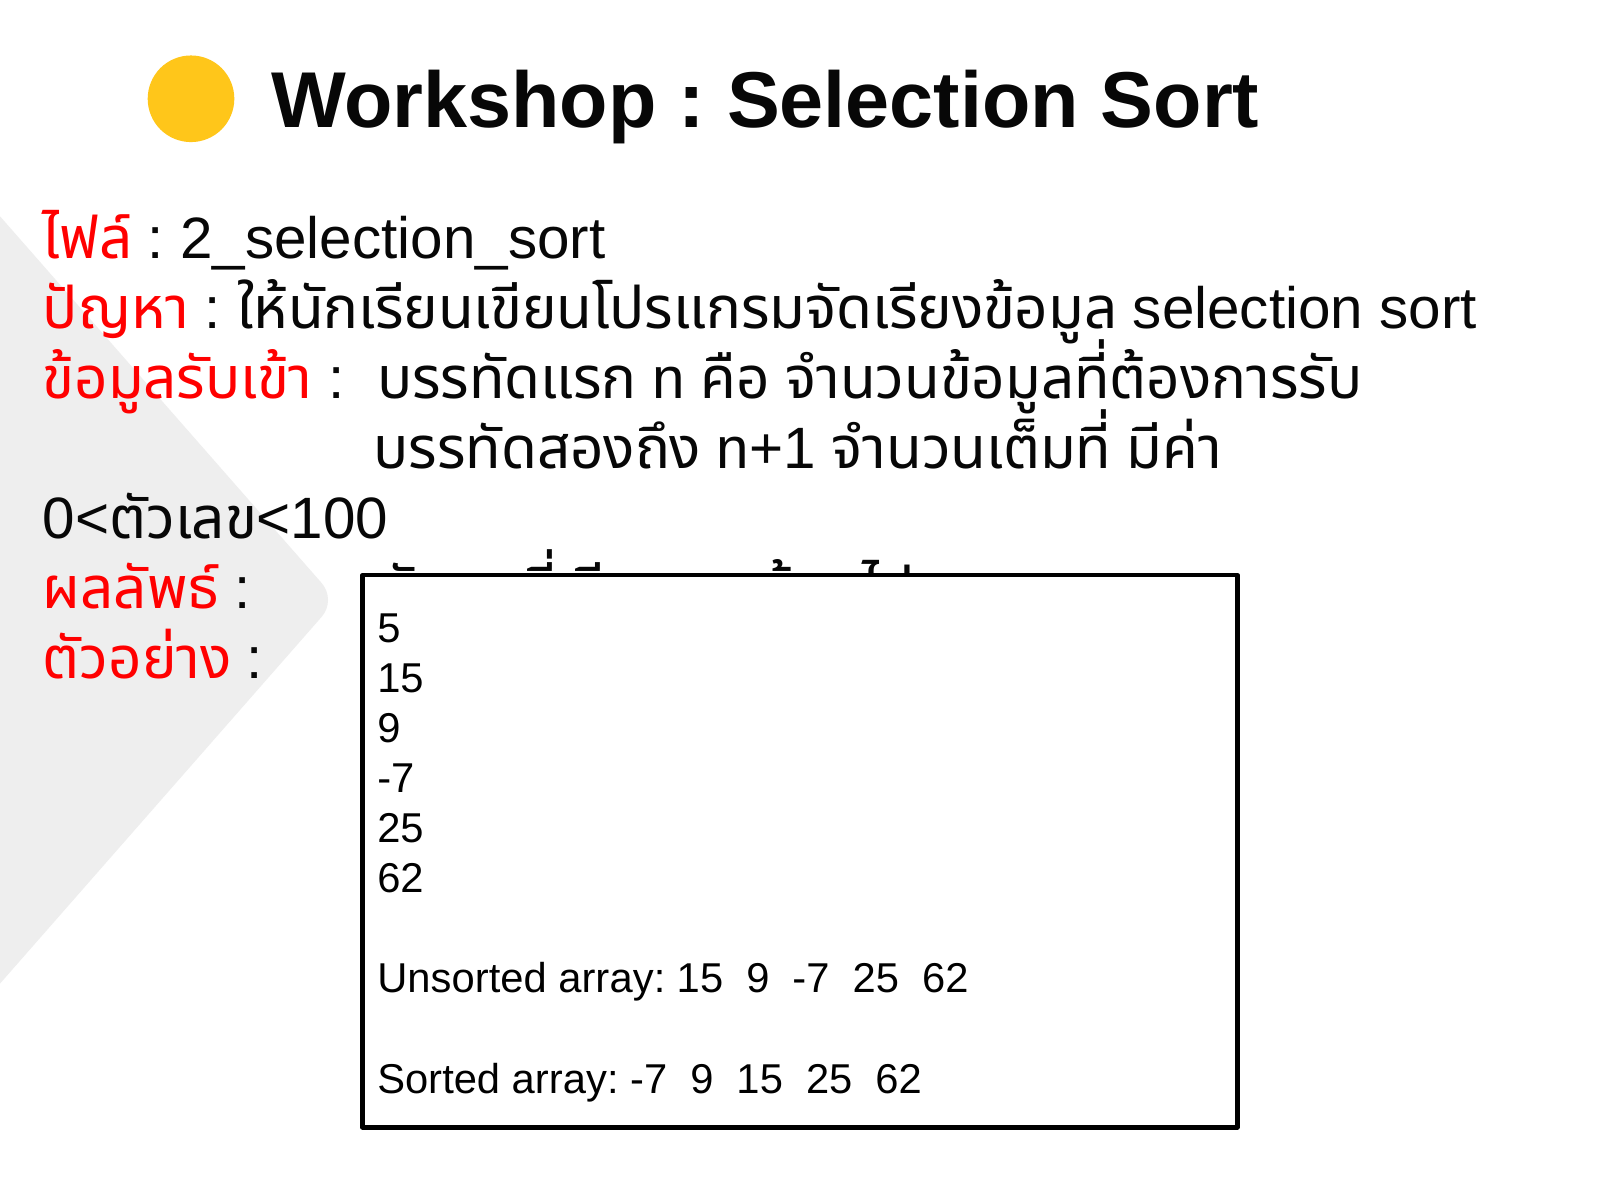

Workshop : Selection Sort
ไฟล์ : 2_selection_sort
ปัญหา : ให้นักเรียนเขียนโปรแกรมจัดเรียงข้อมูล selection sort
ข้อมูลรับเข้า :  บรรทัดแรก n คือ จำนวนข้อมูลที่ต้องการรับ
		  บรรทัดสองถึง n+1 จำนวนเต็มที่ มีค่า 0<ตัวเลข<100
ผลลัพธ์ : 	  ตัวเลขที่เรียงจากน้อยไปหามาก
ตัวอย่าง :

5
15
9
-7
25
62

Unsorted array: 15  9  -7  25  62

Sorted array: -7  9  15  25  62